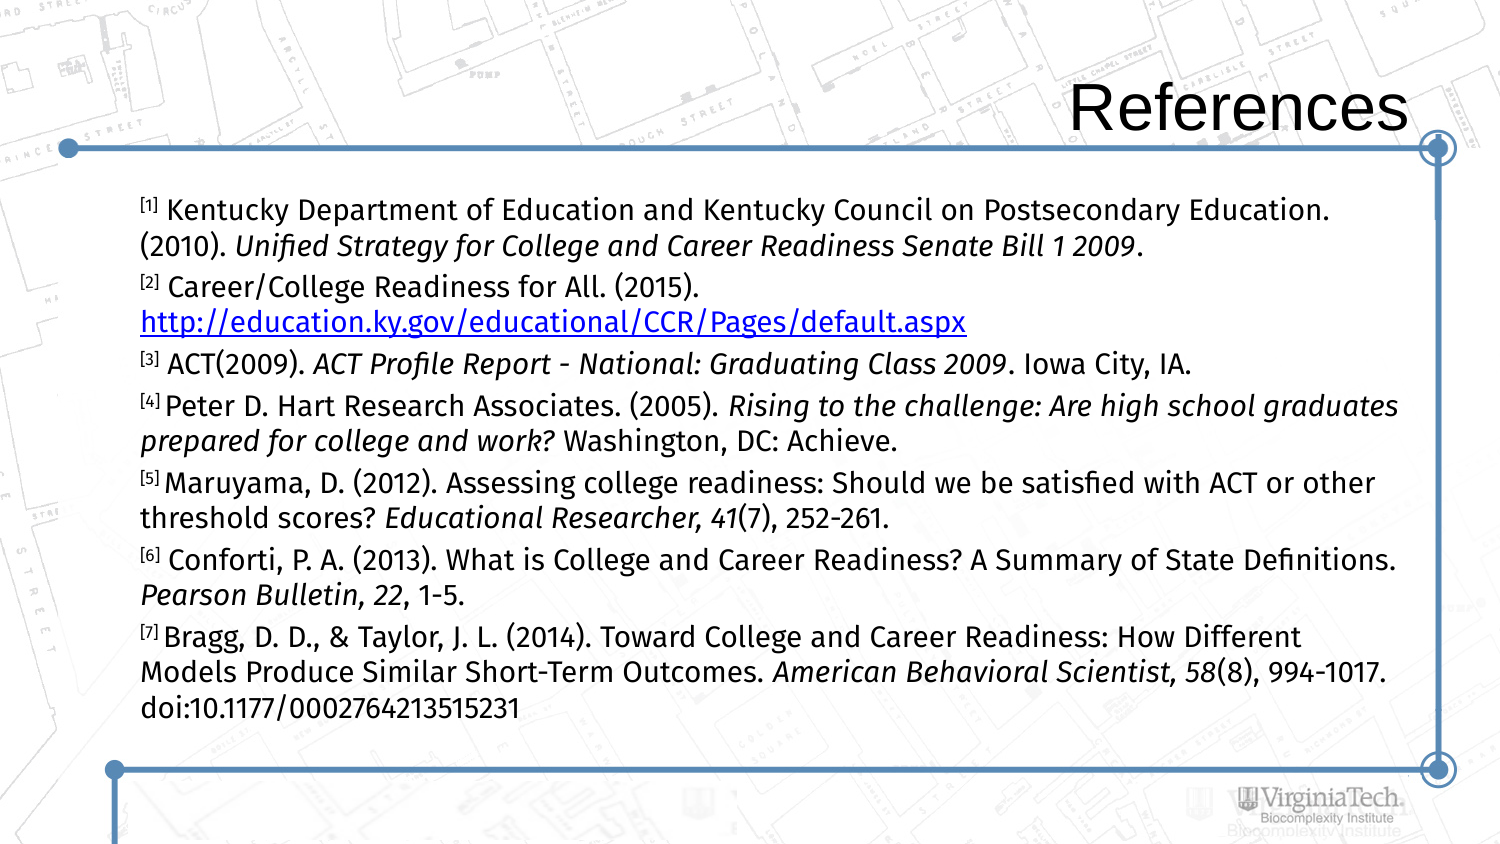

# References
[1] Kentucky Department of Education and Kentucky Council on Postsecondary Education. (2010). Unified Strategy for College and Career Readiness Senate Bill 1 2009.
[2] Career/College Readiness for All. (2015). http://education.ky.gov/educational/CCR/Pages/default.aspx
[3] ACT(2009). ACT Profile Report - National: Graduating Class 2009. Iowa City, IA.
[4] Peter D. Hart Research Associates. (2005). Rising to the challenge: Are high school graduates prepared for college and work? Washington, DC: Achieve.
[5] Maruyama, D. (2012). Assessing college readiness: Should we be satisfied with ACT or other threshold scores? Educational Researcher, 41(7), 252-261.
[6] Conforti, P. A. (2013). What is College and Career Readiness? A Summary of State Definitions. Pearson Bulletin, 22, 1-5.
[7] Bragg, D. D., & Taylor, J. L. (2014). Toward College and Career Readiness: How Different Models Produce Similar Short-Term Outcomes. American Behavioral Scientist, 58(8), 994-1017. doi:10.1177/0002764213515231